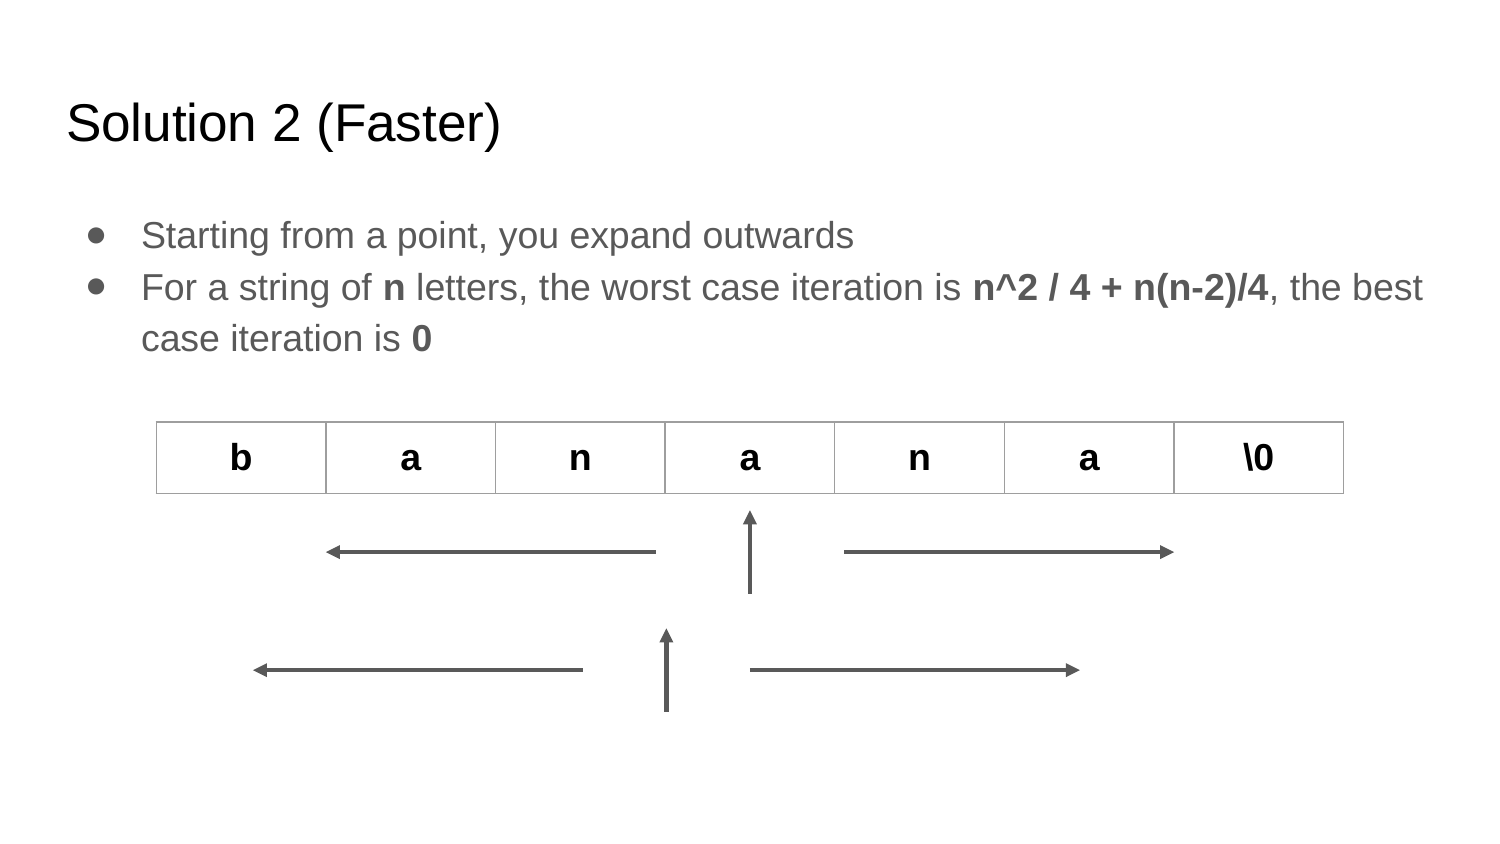

# Solution 2 (Faster)
Starting from a point, you expand outwards
For a string of n letters, the worst case iteration is n^2 / 4 + n(n-2)/4, the best case iteration is 0

| b | a | n | a | n | a | \0 |
| --- | --- | --- | --- | --- | --- | --- |